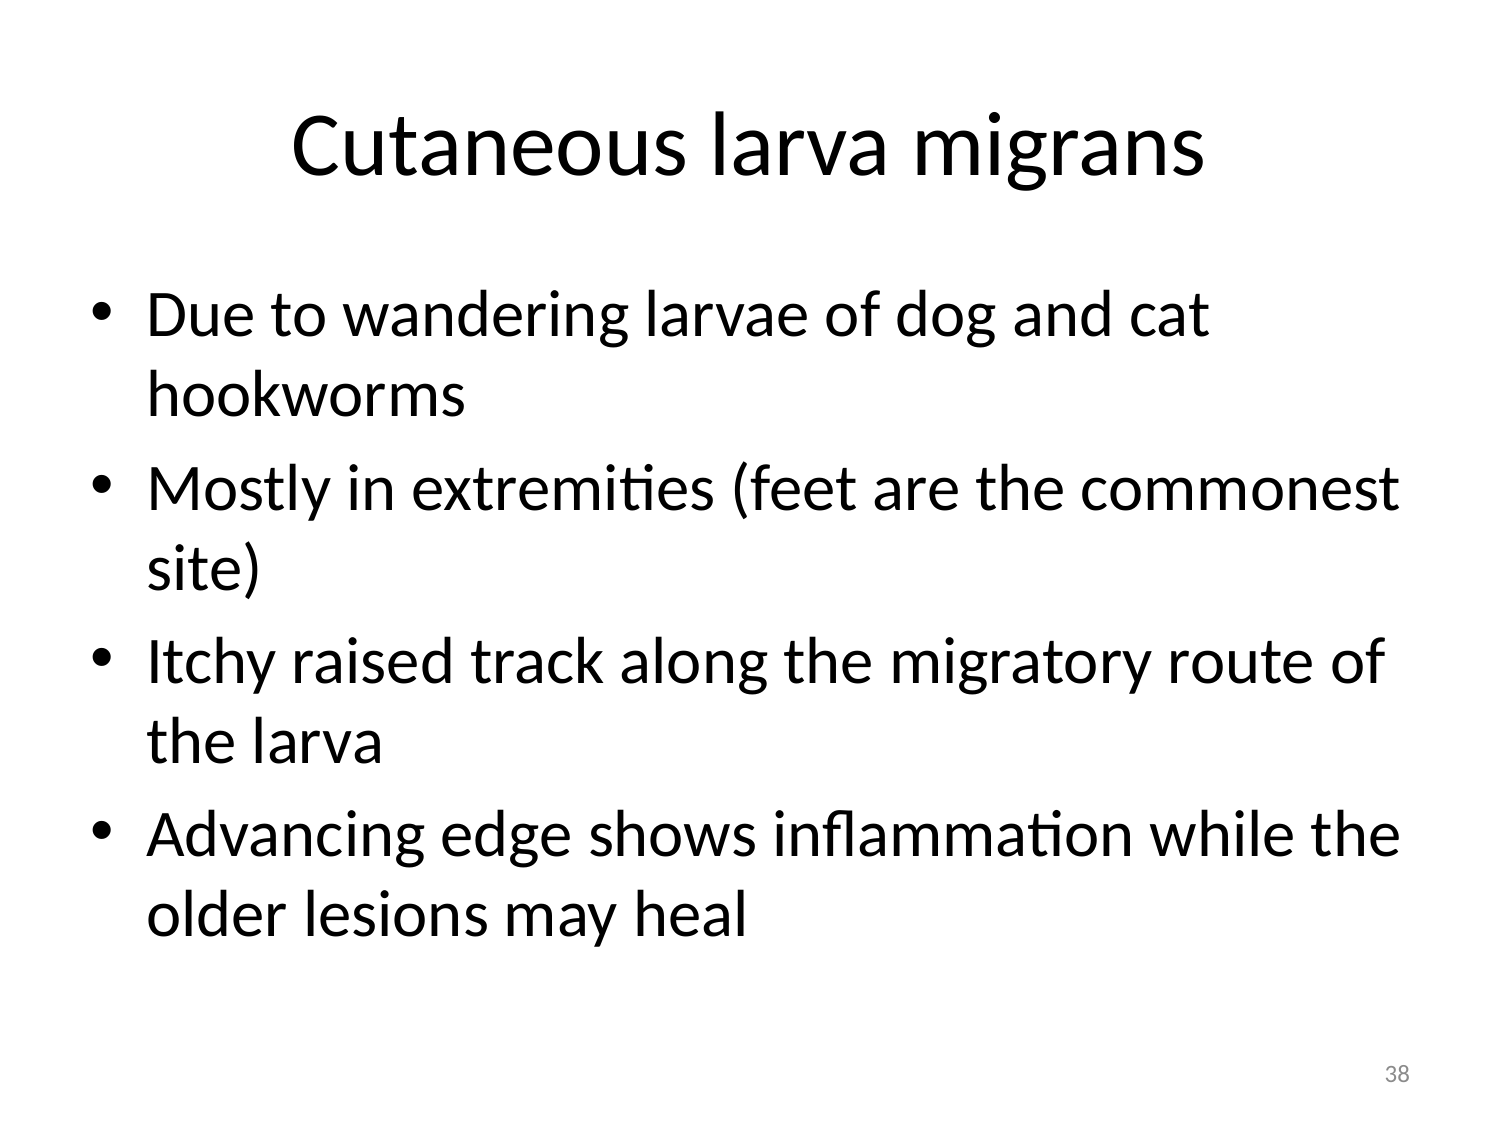

# Cutaneous larva migrans
Due to wandering larvae of dog and cat hookworms
Mostly in extremities (feet are the commonest site)
Itchy raised track along the migratory route of the larva
Advancing edge shows inflammation while the older lesions may heal
38